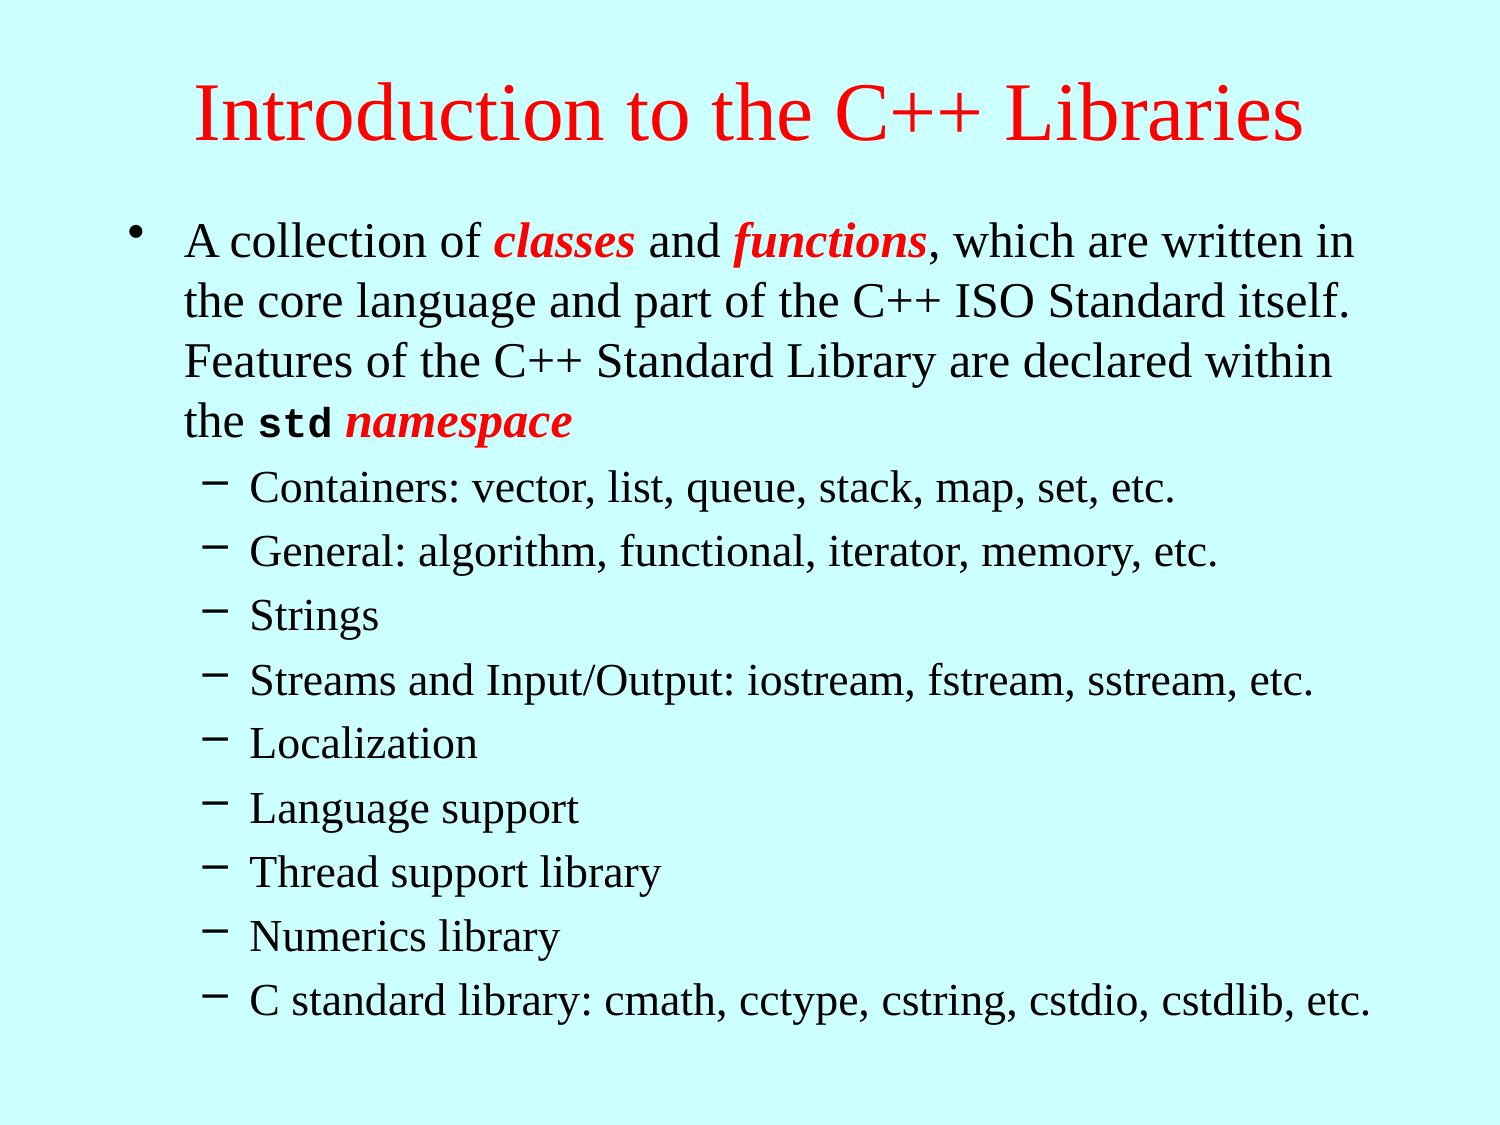

# Introduction to the C++ Libraries
A collection of classes and functions, which are written in the core language and part of the C++ ISO Standard itself. Features of the C++ Standard Library are declared within the std namespace
Containers: vector, list, queue, stack, map, set, etc.
General: algorithm, functional, iterator, memory, etc.
Strings
Streams and Input/Output: iostream, fstream, sstream, etc.
Localization
Language support
Thread support library
Numerics library
C standard library: cmath, cctype, cstring, cstdio, cstdlib, etc.